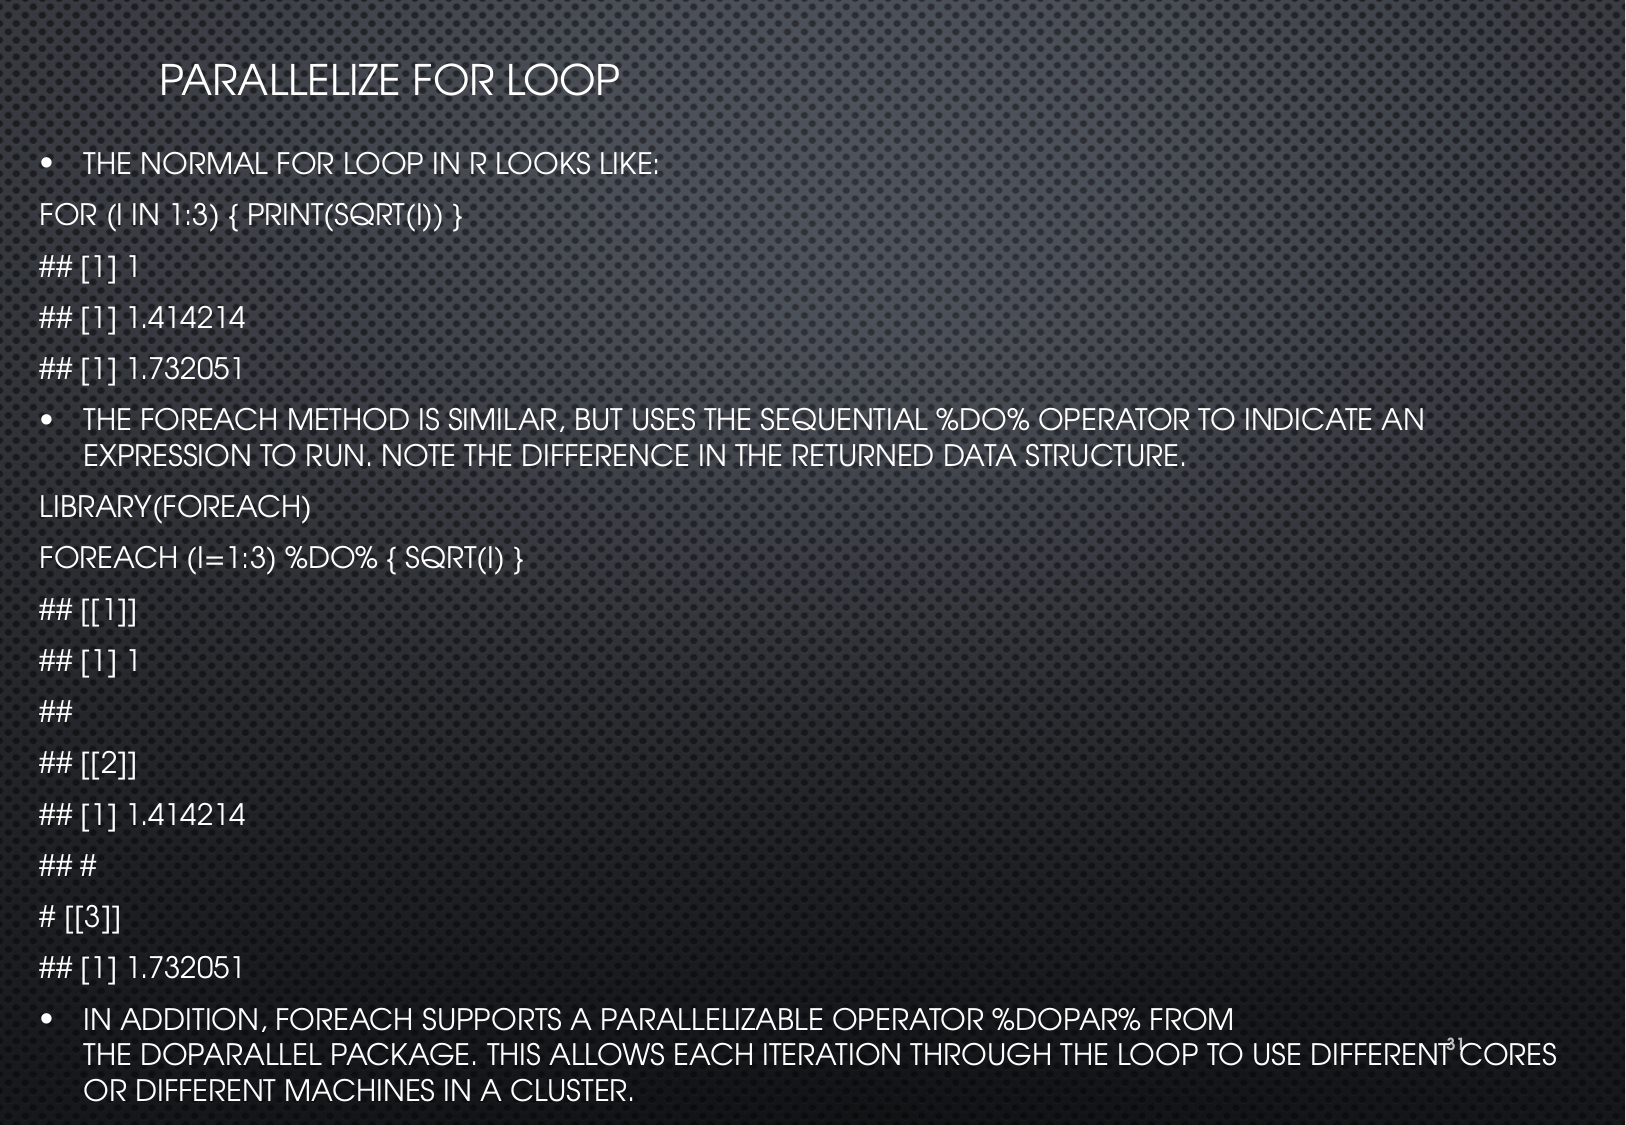

# Parallelize for loop
The normal for loop in R looks like:
for (i in 1:3) { print(sqrt(i)) }
## [1] 1
## [1] 1.414214
## [1] 1.732051
The foreach method is similar, but uses the sequential %do% operator to indicate an expression to run. Note the difference in the returned data structure.
library(foreach)
foreach (i=1:3) %do% { sqrt(i) }
## [[1]]
## [1] 1
##
## [[2]]
## [1] 1.414214
## #
# [[3]]
## [1] 1.732051
In addition, foreach supports a parallelizable operator %dopar% from the doParallel package. This allows each iteration through the loop to use different cores or different machines in a cluster.

31